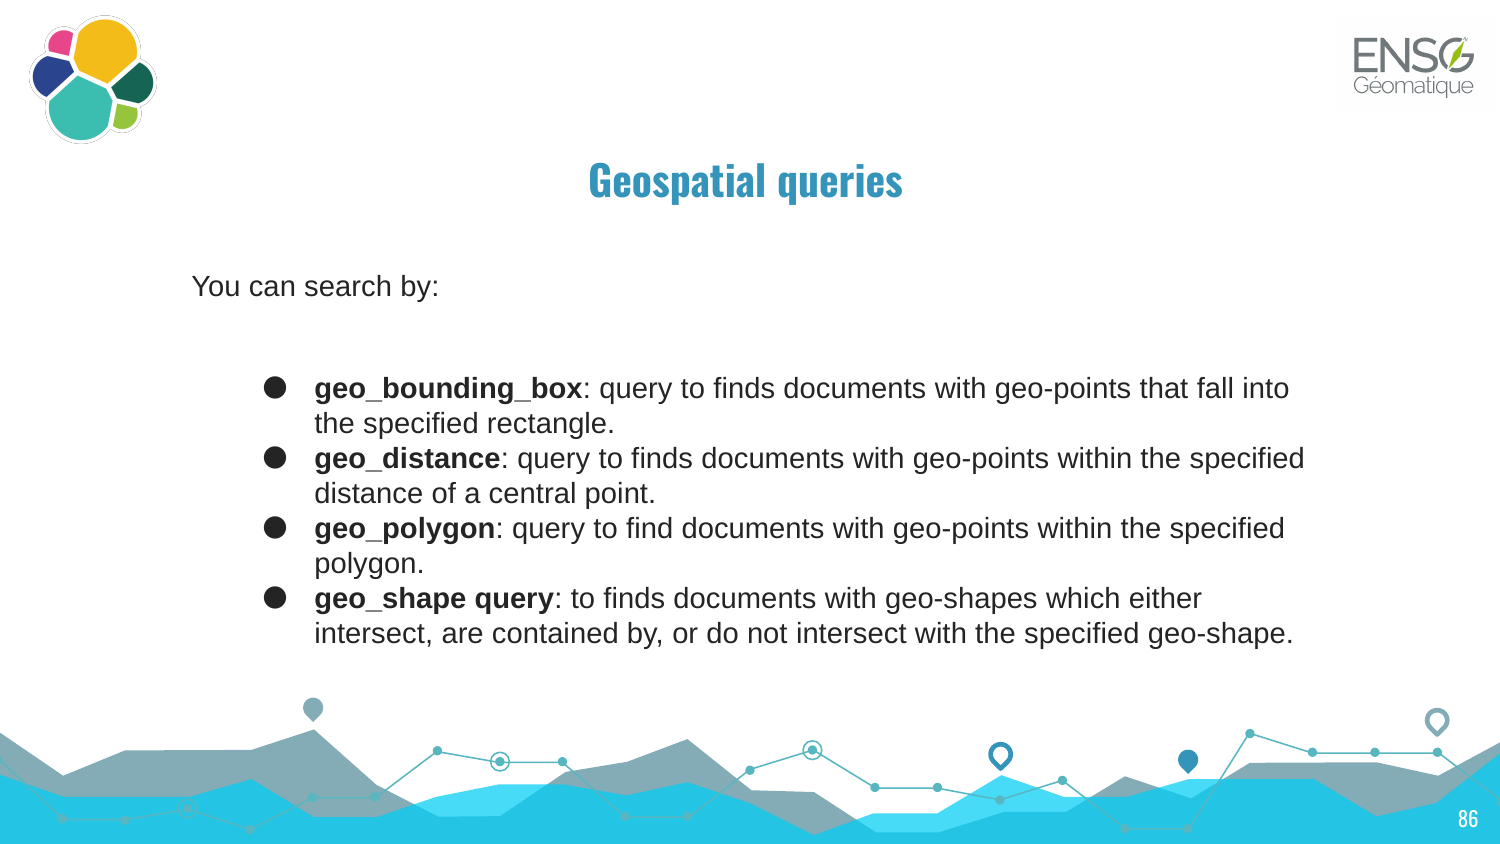

# Geospatial queries
You can search by:
geo_bounding_box: query to finds documents with geo-points that fall into the specified rectangle.
geo_distance: query to finds documents with geo-points within the specified distance of a central point.
geo_polygon: query to find documents with geo-points within the specified polygon.
geo_shape query: to finds documents with geo-shapes which either intersect, are contained by, or do not intersect with the specified geo-shape.

86